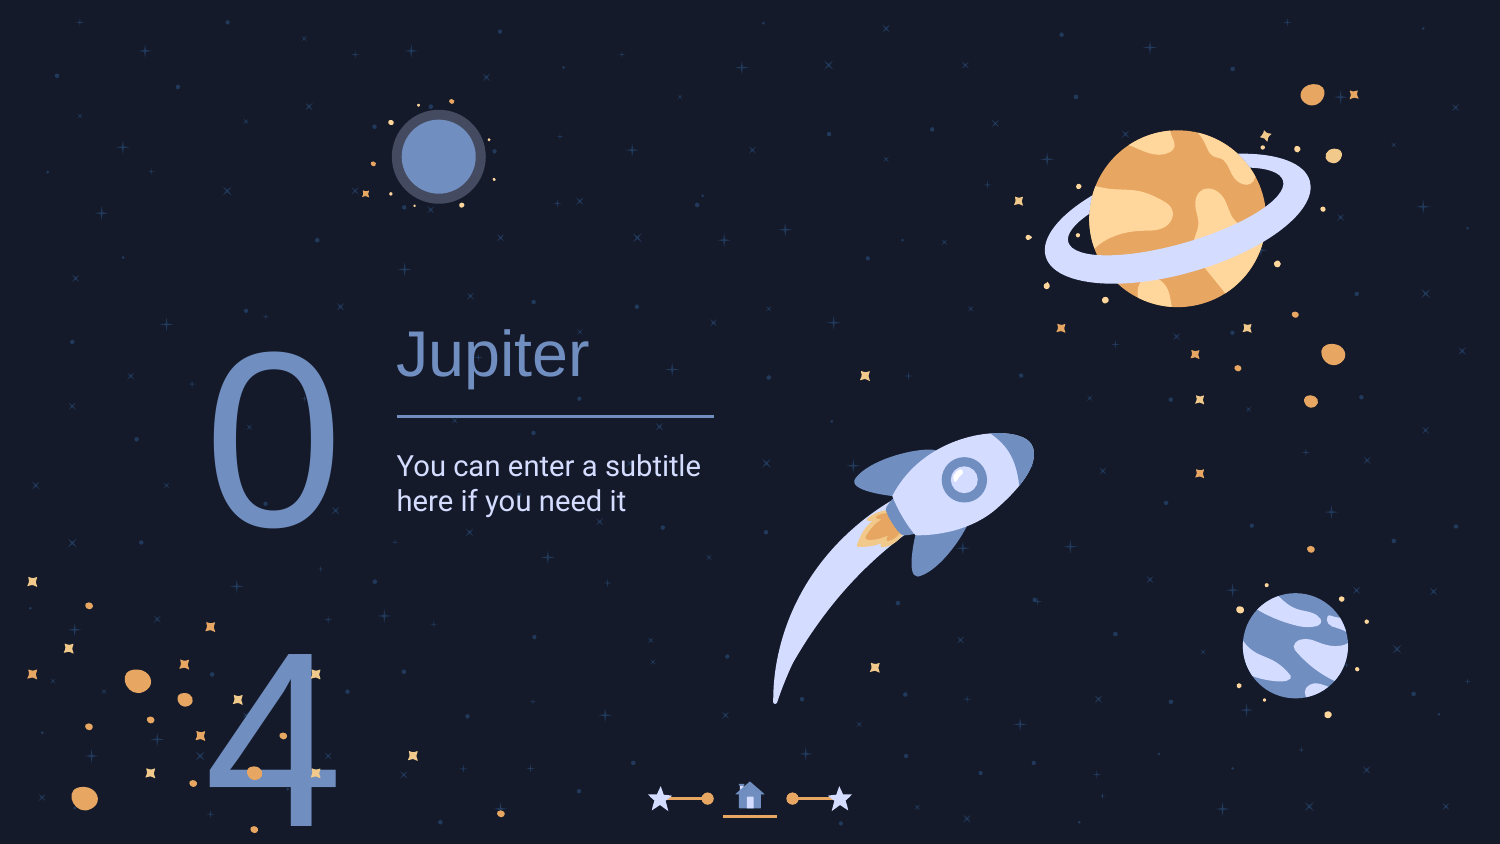

04
# Jupiter

You can enter a subtitle here if you need it